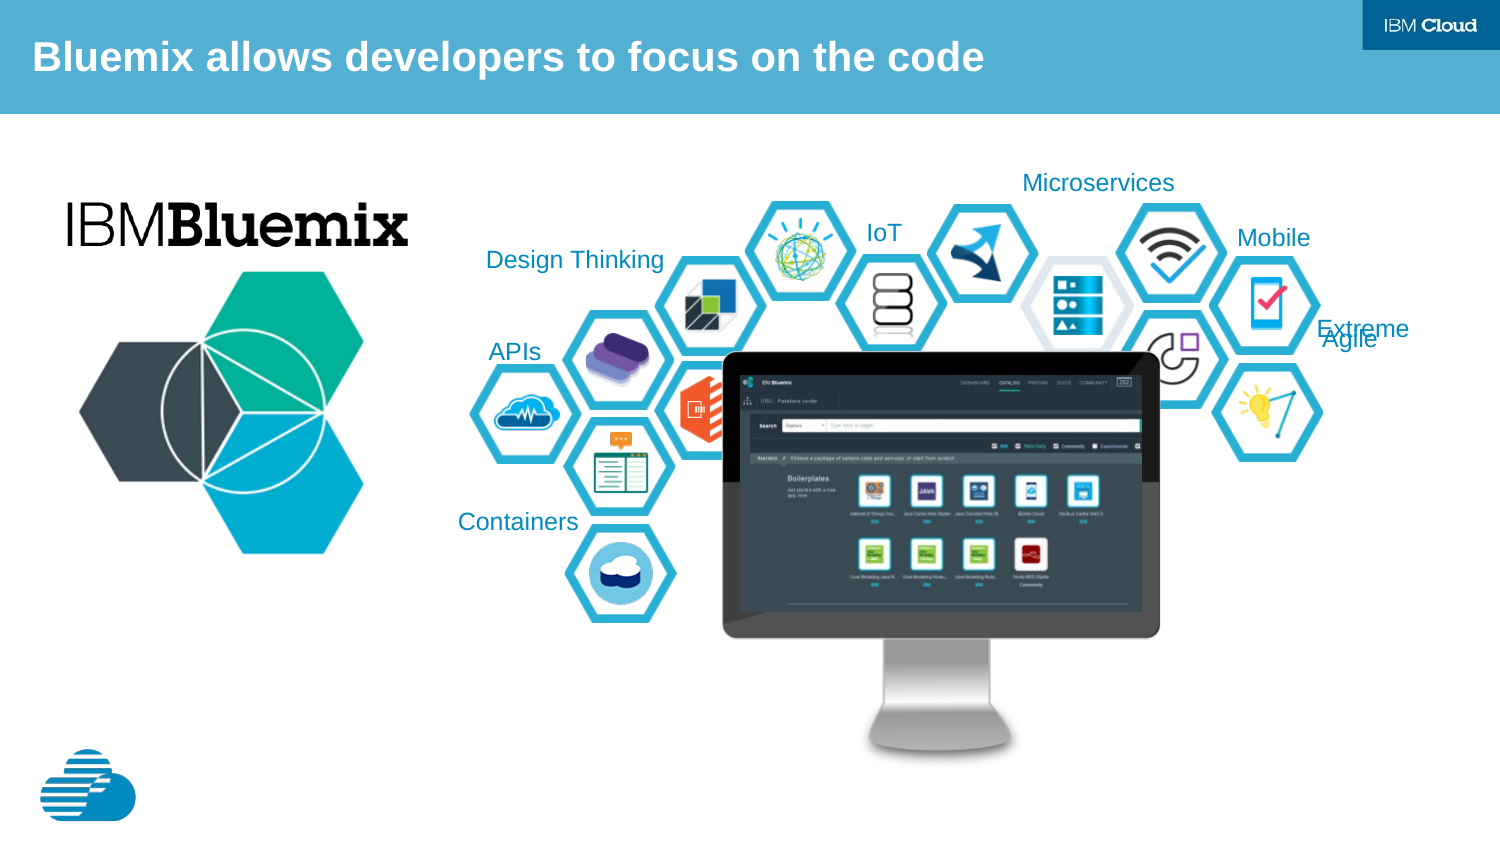

Bluemix allows developers to focus on the code
Microservices

IoT
Mobile

Design Thinking

Extreme  Agile
APIs

Containers